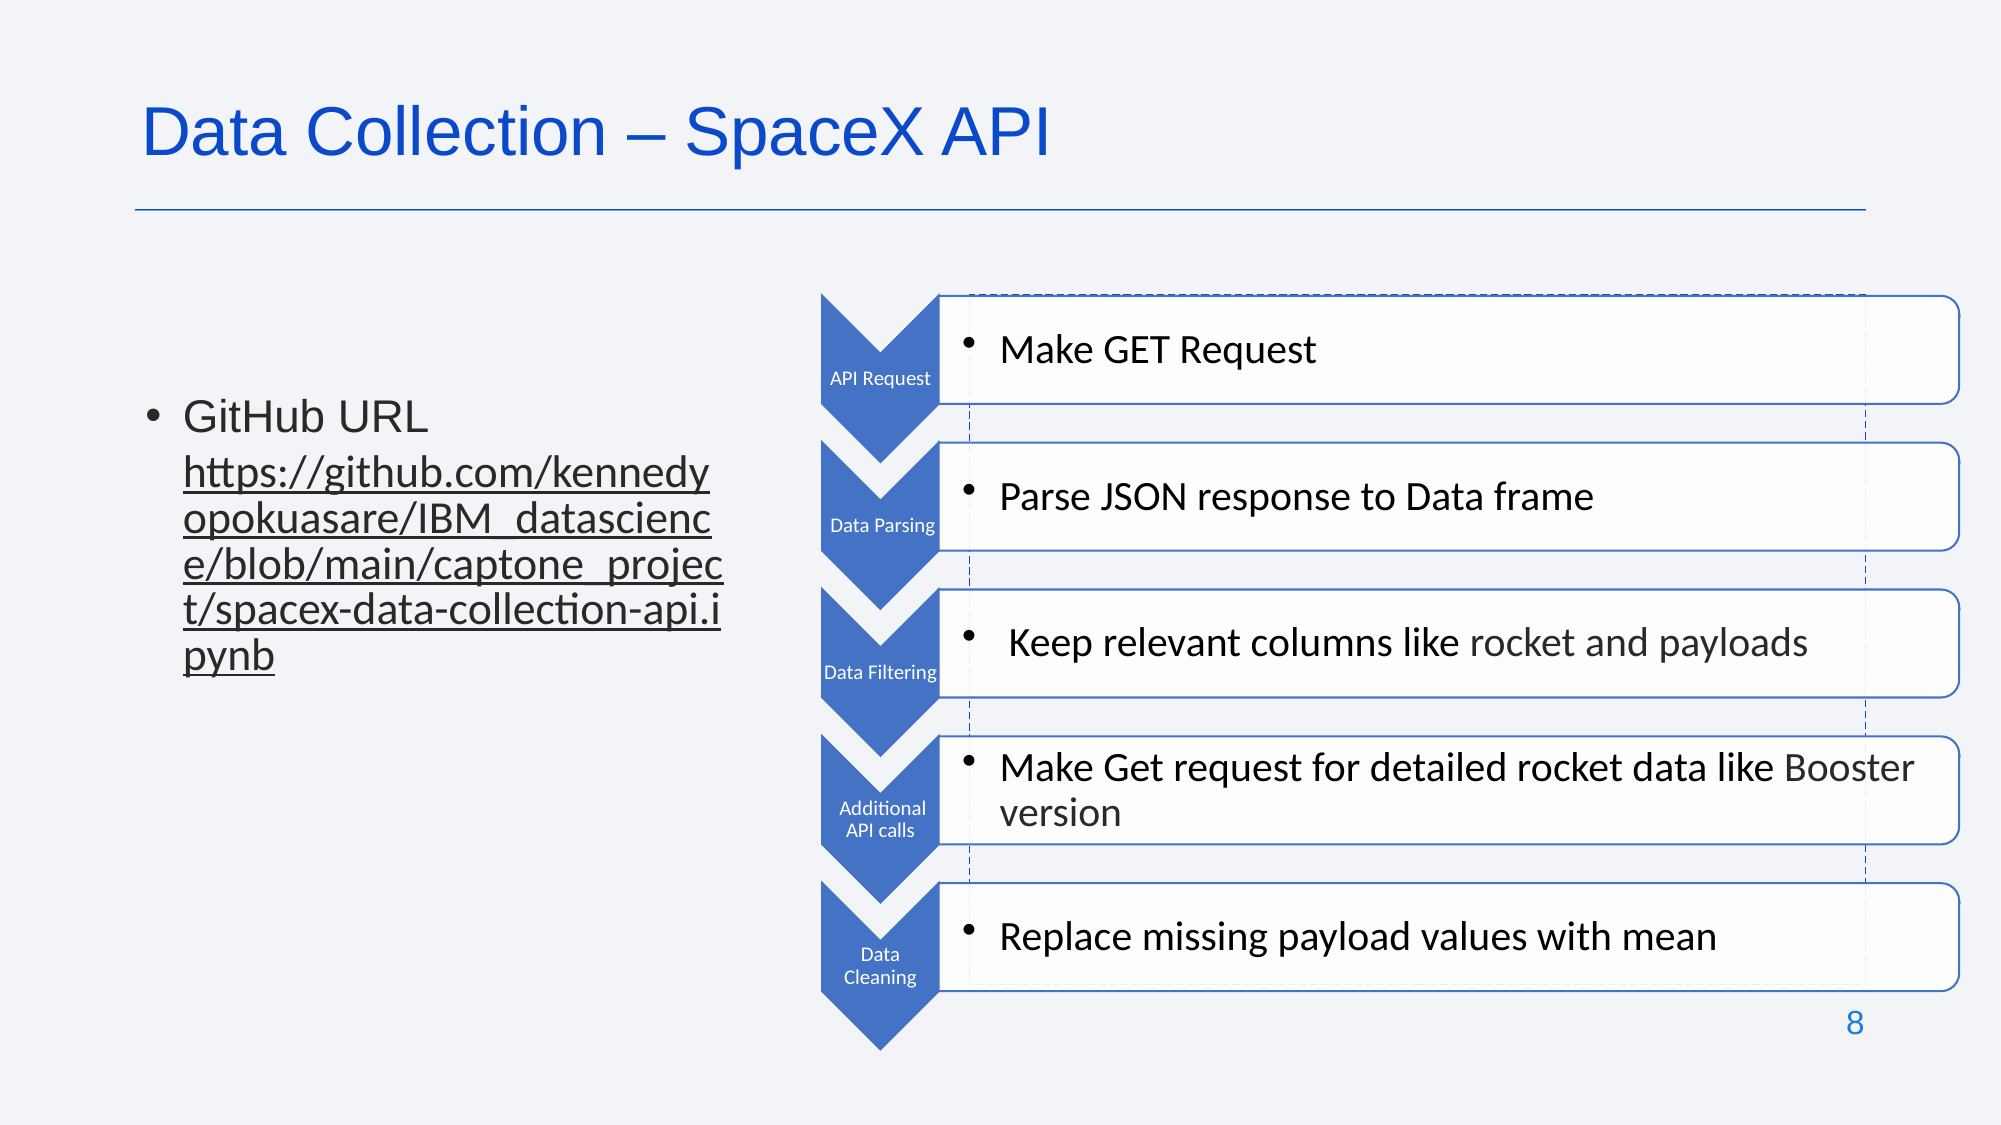

Data Collection – SpaceX API

GitHub URL https://github.com/kennedyopokuasare/IBM_datascience/blob/main/captone_project/spacex-data-collection-api.ipynb

API Request
Make GET Request
 Data Parsing
Parse JSON response to Data frame
Data Filtering
 Keep relevant columns like rocket and payloads
 Additional API calls
Make Get request for detailed rocket data like Booster version
Data Cleaning
Replace missing payload values with mean
8